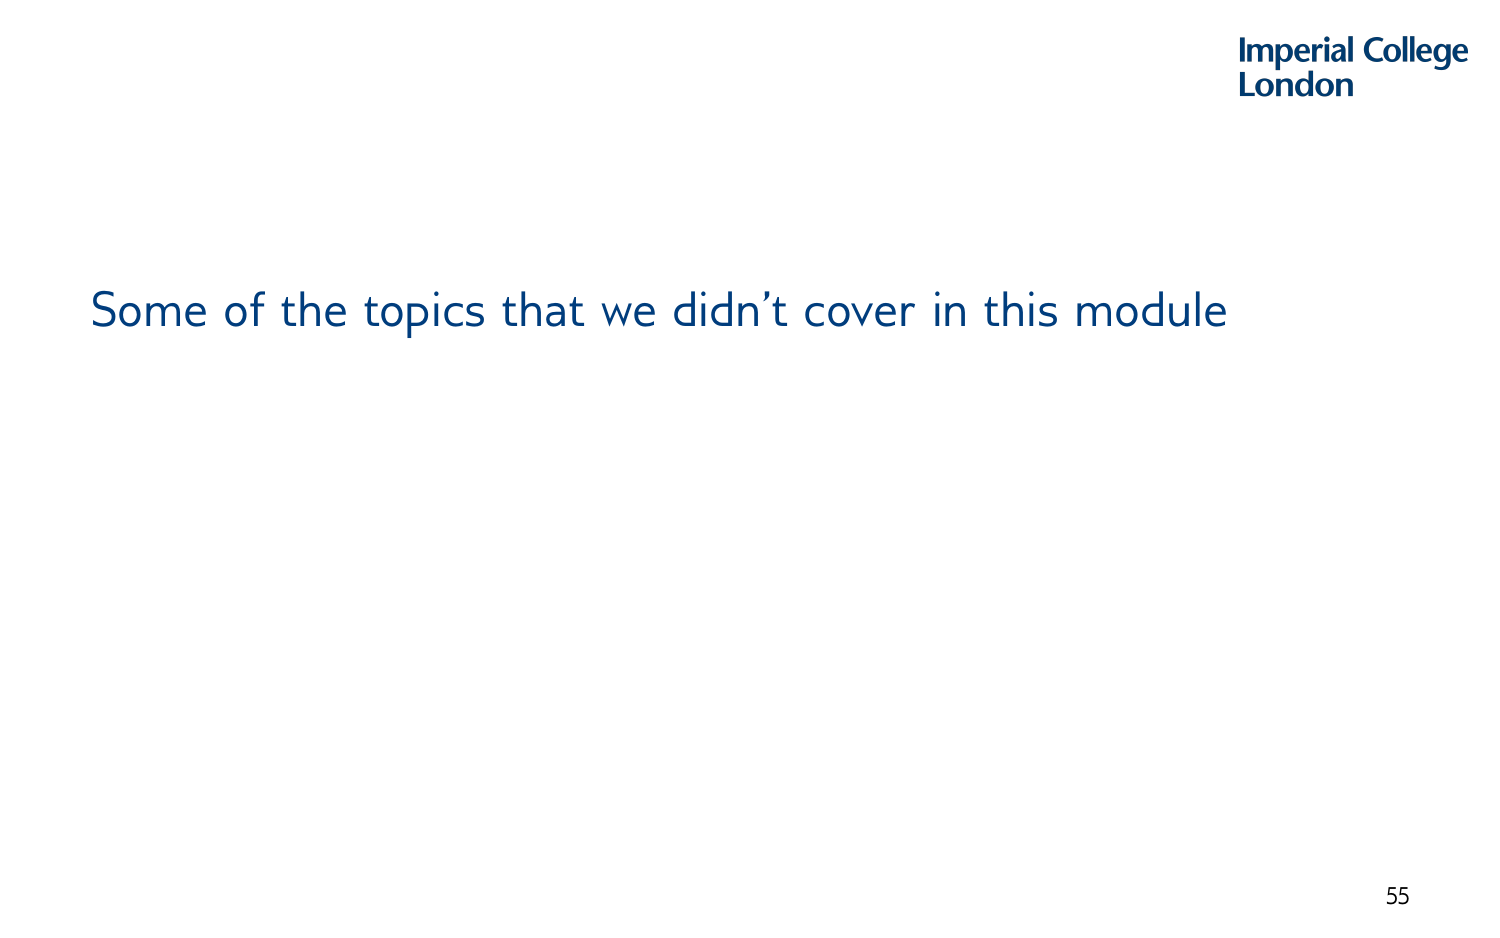

Some of the topics that we didn’t cover in this module

55